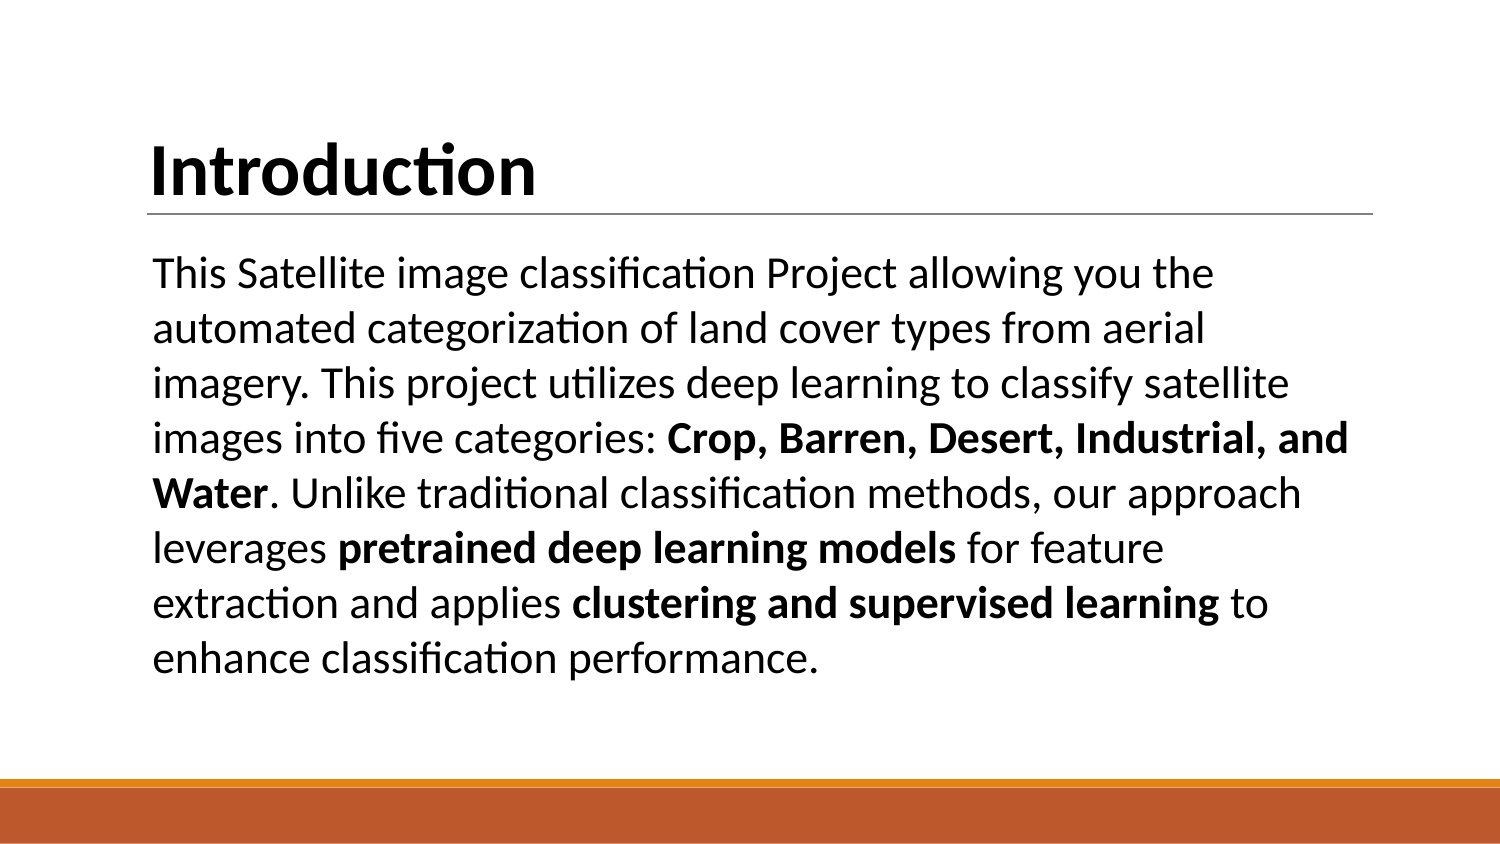

Introduction
This Satellite image classification Project allowing you the automated categorization of land cover types from aerial imagery. This project utilizes deep learning to classify satellite images into five categories: Crop, Barren, Desert, Industrial, and Water. Unlike traditional classification methods, our approach leverages pretrained deep learning models for feature extraction and applies clustering and supervised learning to enhance classification performance.